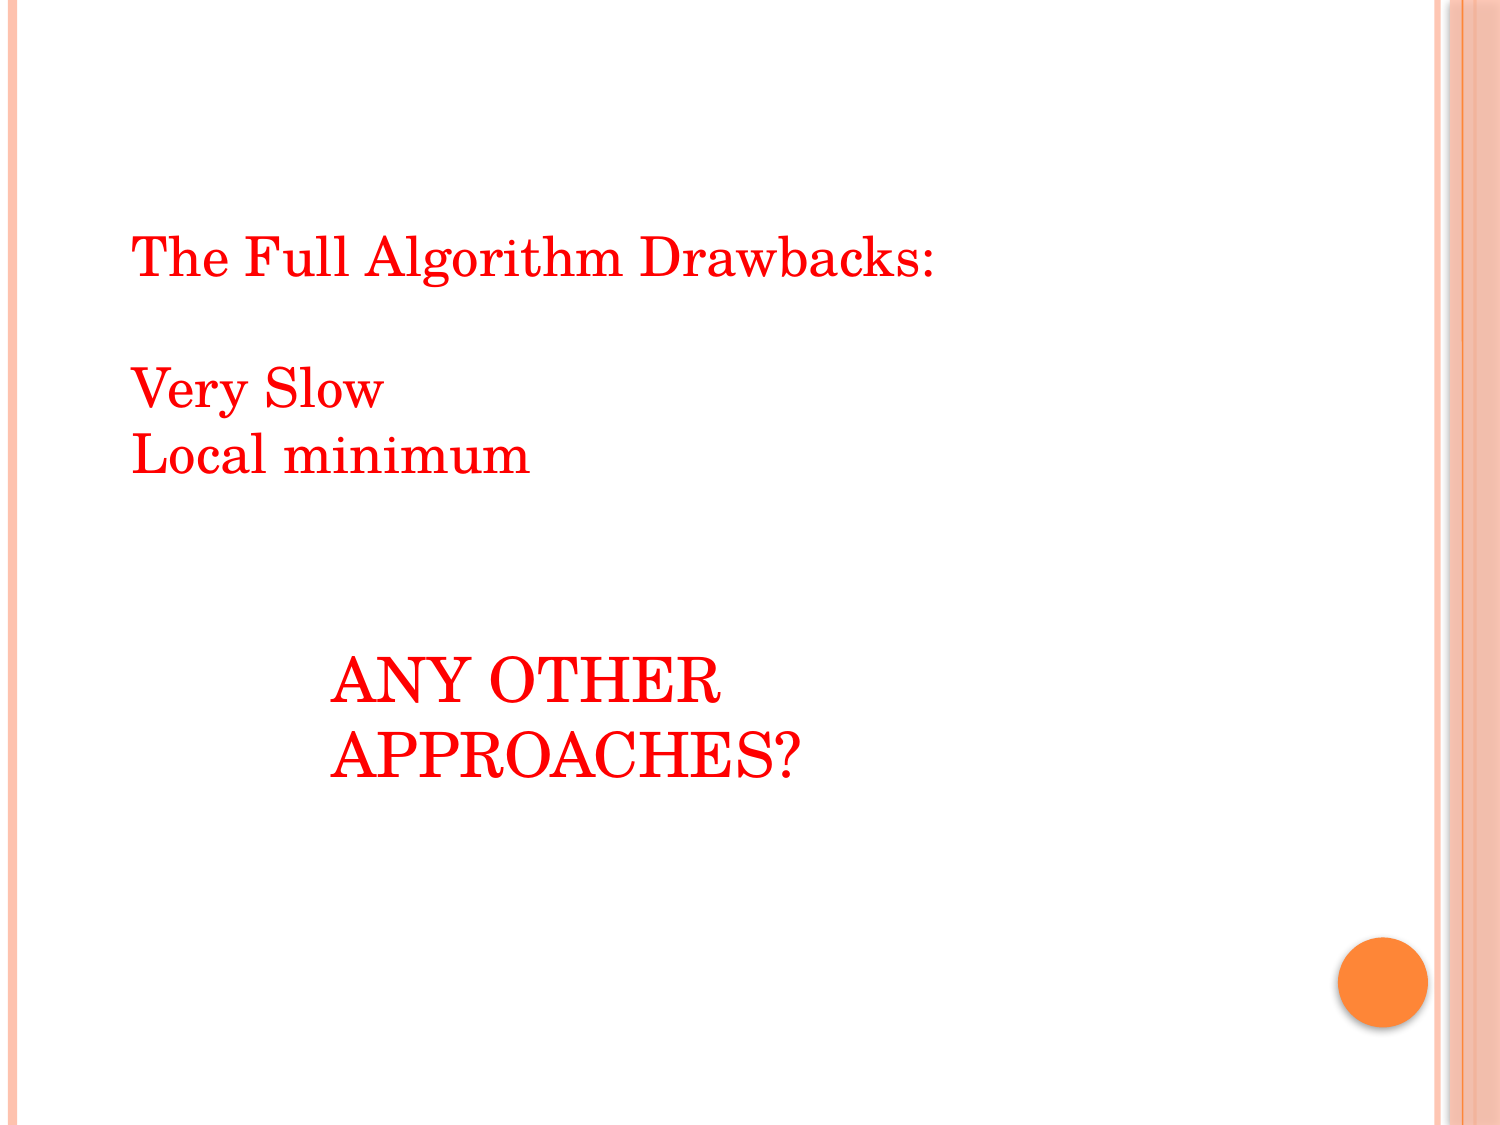

The Full Algorithm Drawbacks:

Very Slow
Local minimum
# Any other approaches?